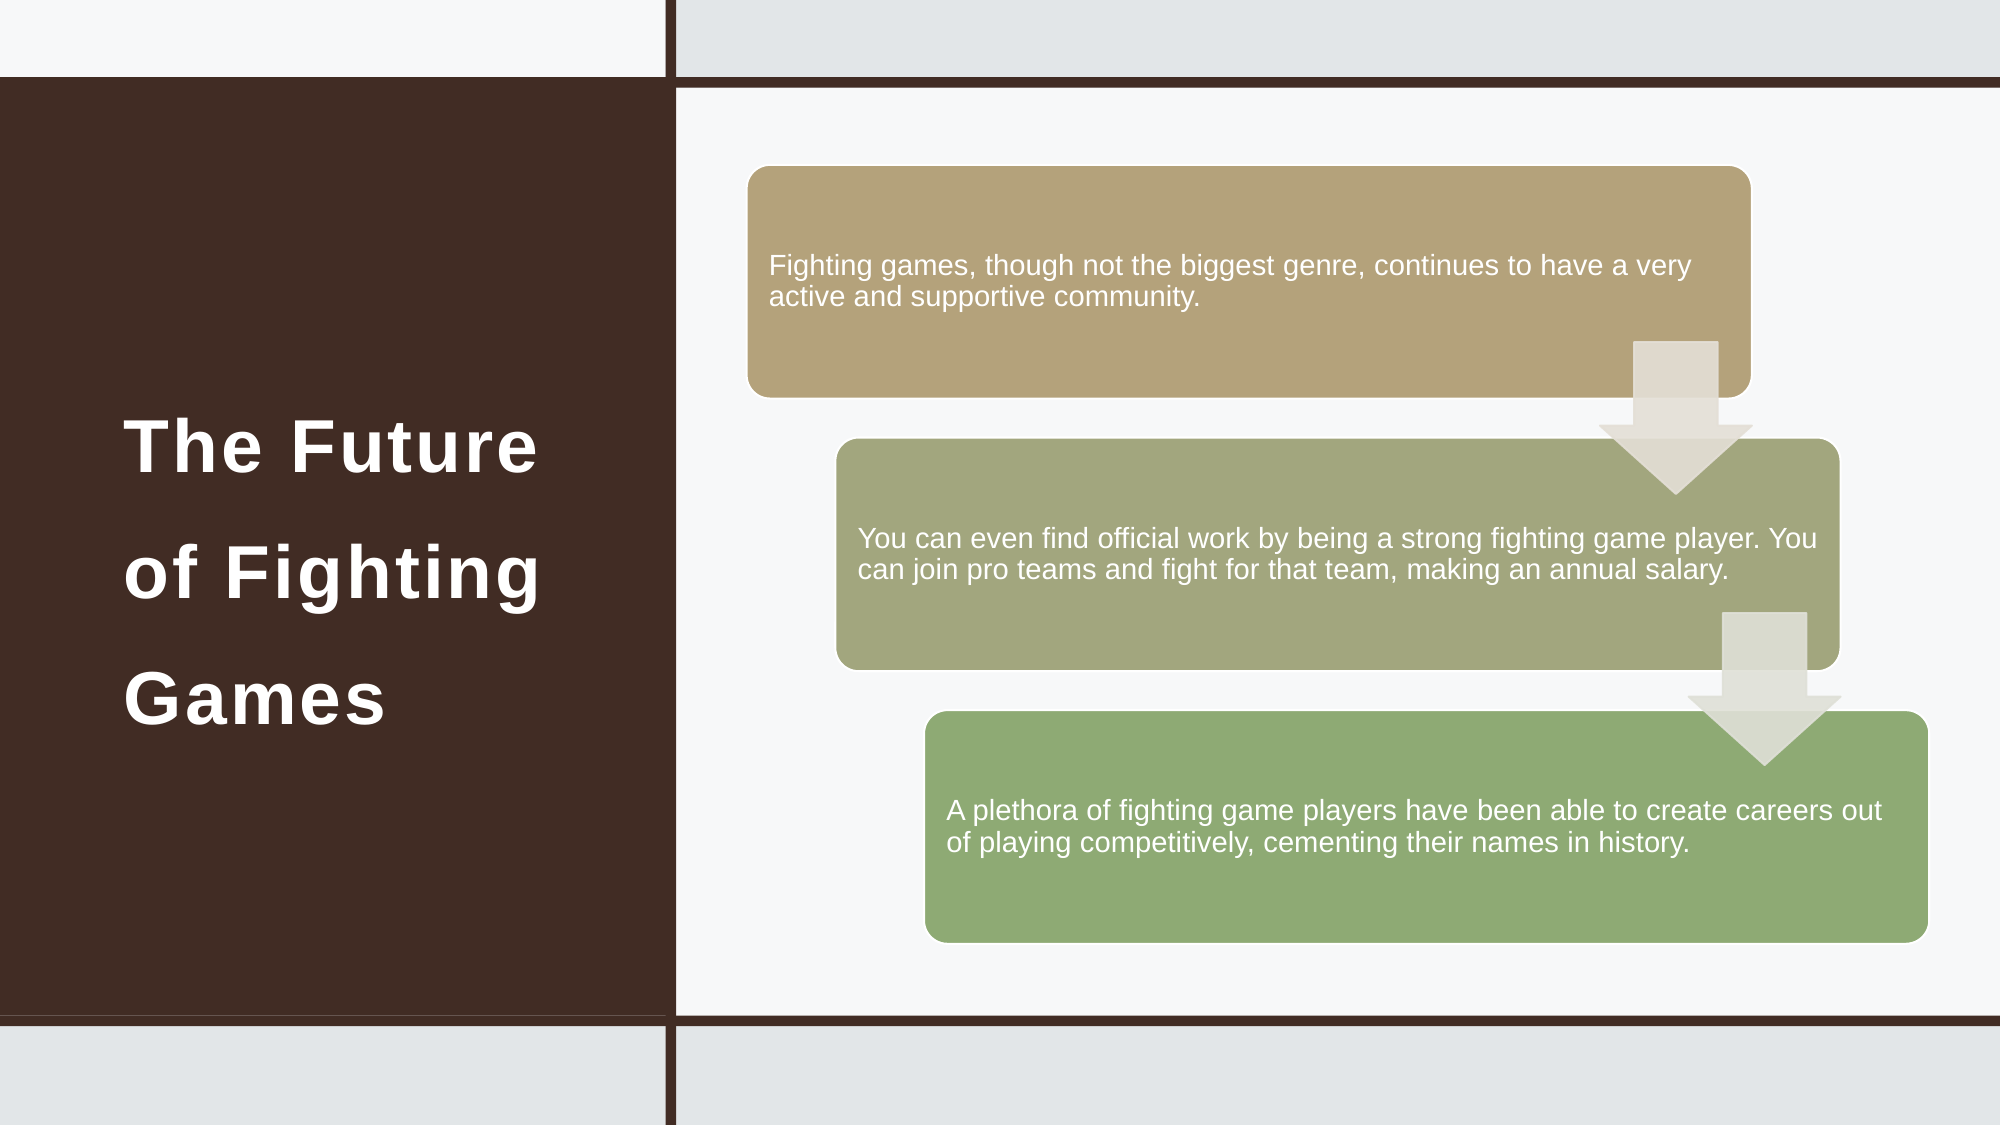

Fighting games, though not the biggest genre, continues to have a very active and supportive community.
You can even find official work by being a strong fighting game player. You can join pro teams and fight for that team, making an annual salary.
A plethora of fighting game players have been able to create careers out of playing competitively, cementing their names in history.

# The Future of Fighting Games